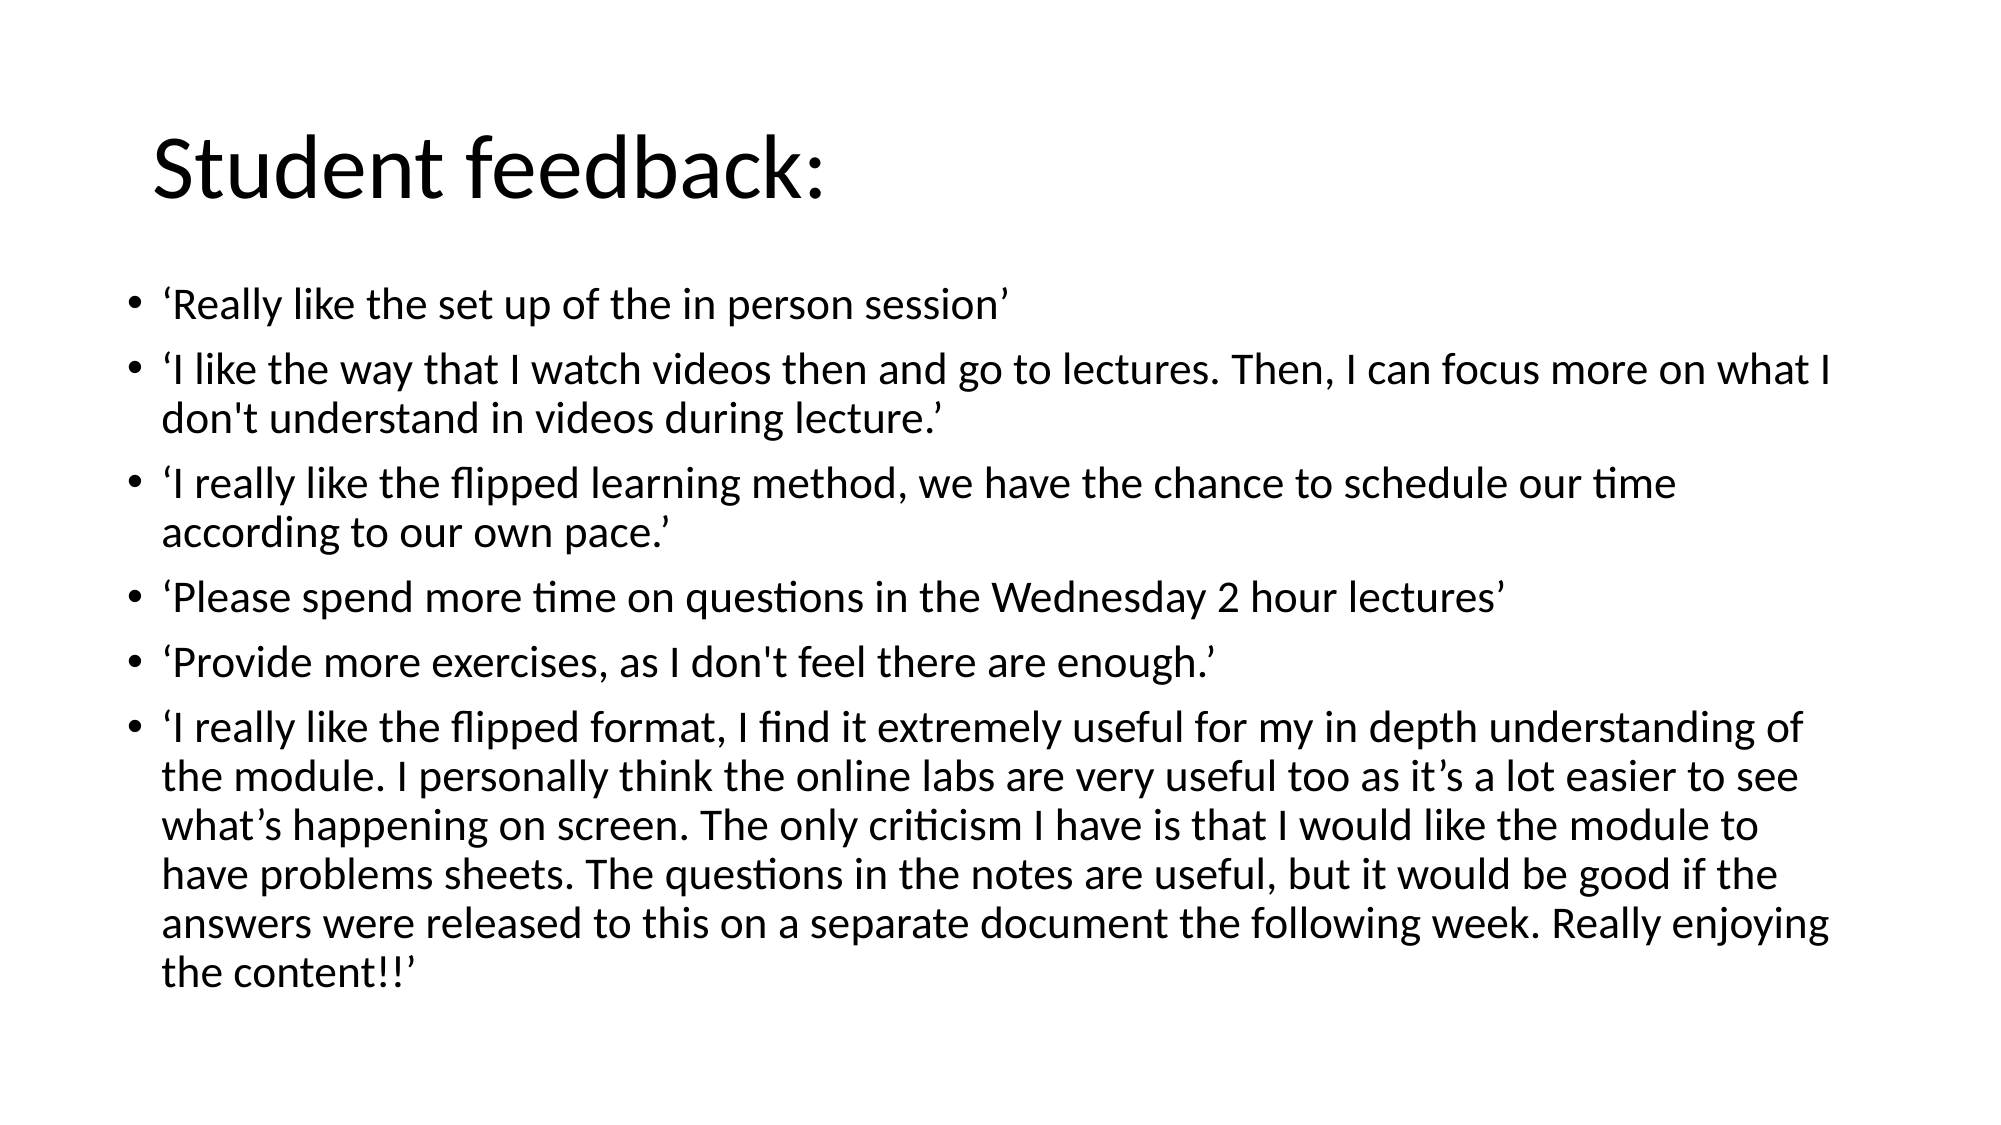

# Student feedback:

‘Really like the set up of the in person session’
‘I like the way that I watch videos then and go to lectures. Then, I can focus more on what I don't understand in videos during lecture.’
‘I really like the flipped learning method, we have the chance to schedule our time according to our own pace.’
‘Please spend more time on questions in the Wednesday 2 hour lectures’
‘Provide more exercises, as I don't feel there are enough.’
‘I really like the flipped format, I find it extremely useful for my in depth understanding of the module. I personally think the online labs are very useful too as it’s a lot easier to see what’s happening on screen. The only criticism I have is that I would like the module to have problems sheets. The questions in the notes are useful, but it would be good if the answers were released to this on a separate document the following week. Really enjoying the content!!’

| Really like the set up of the in person session. |
| --- |